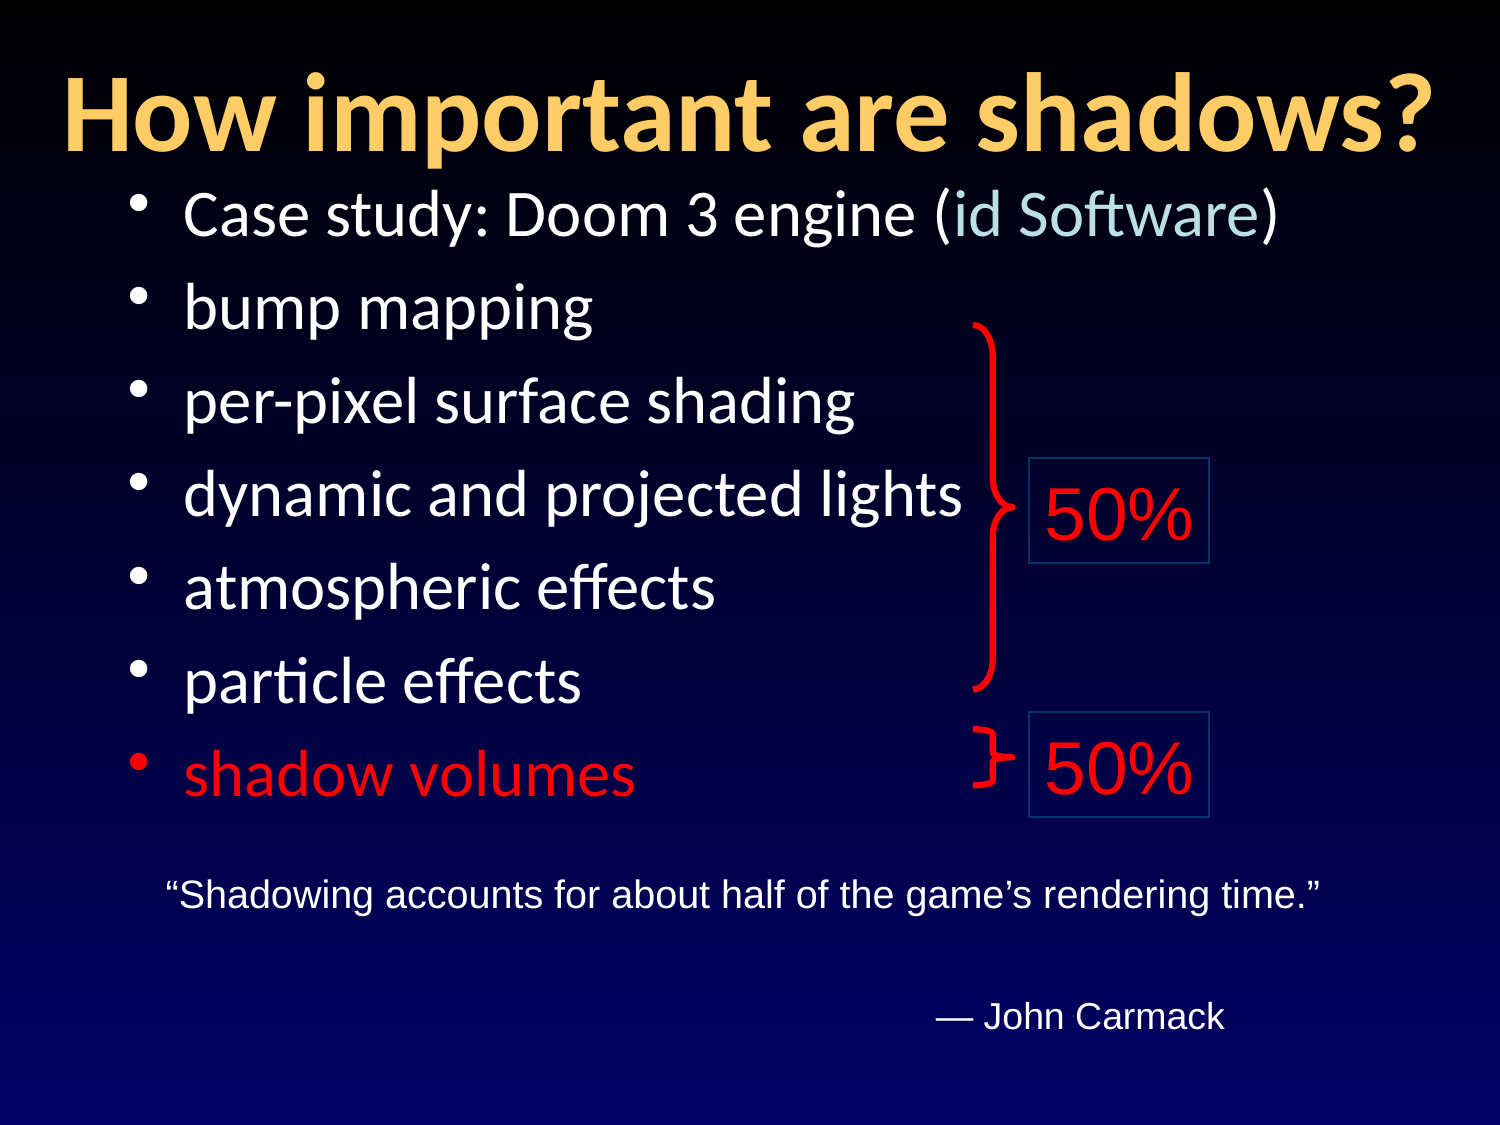

# How important are shadows?
Case study: Doom 3 engine (id Software)
bump mapping
per-pixel surface shading
dynamic and projected lights
atmospheric effects
particle effects
shadow volumes

50%
50%

“Shadowing accounts for about half of the game’s rendering time.”

— John Carmack